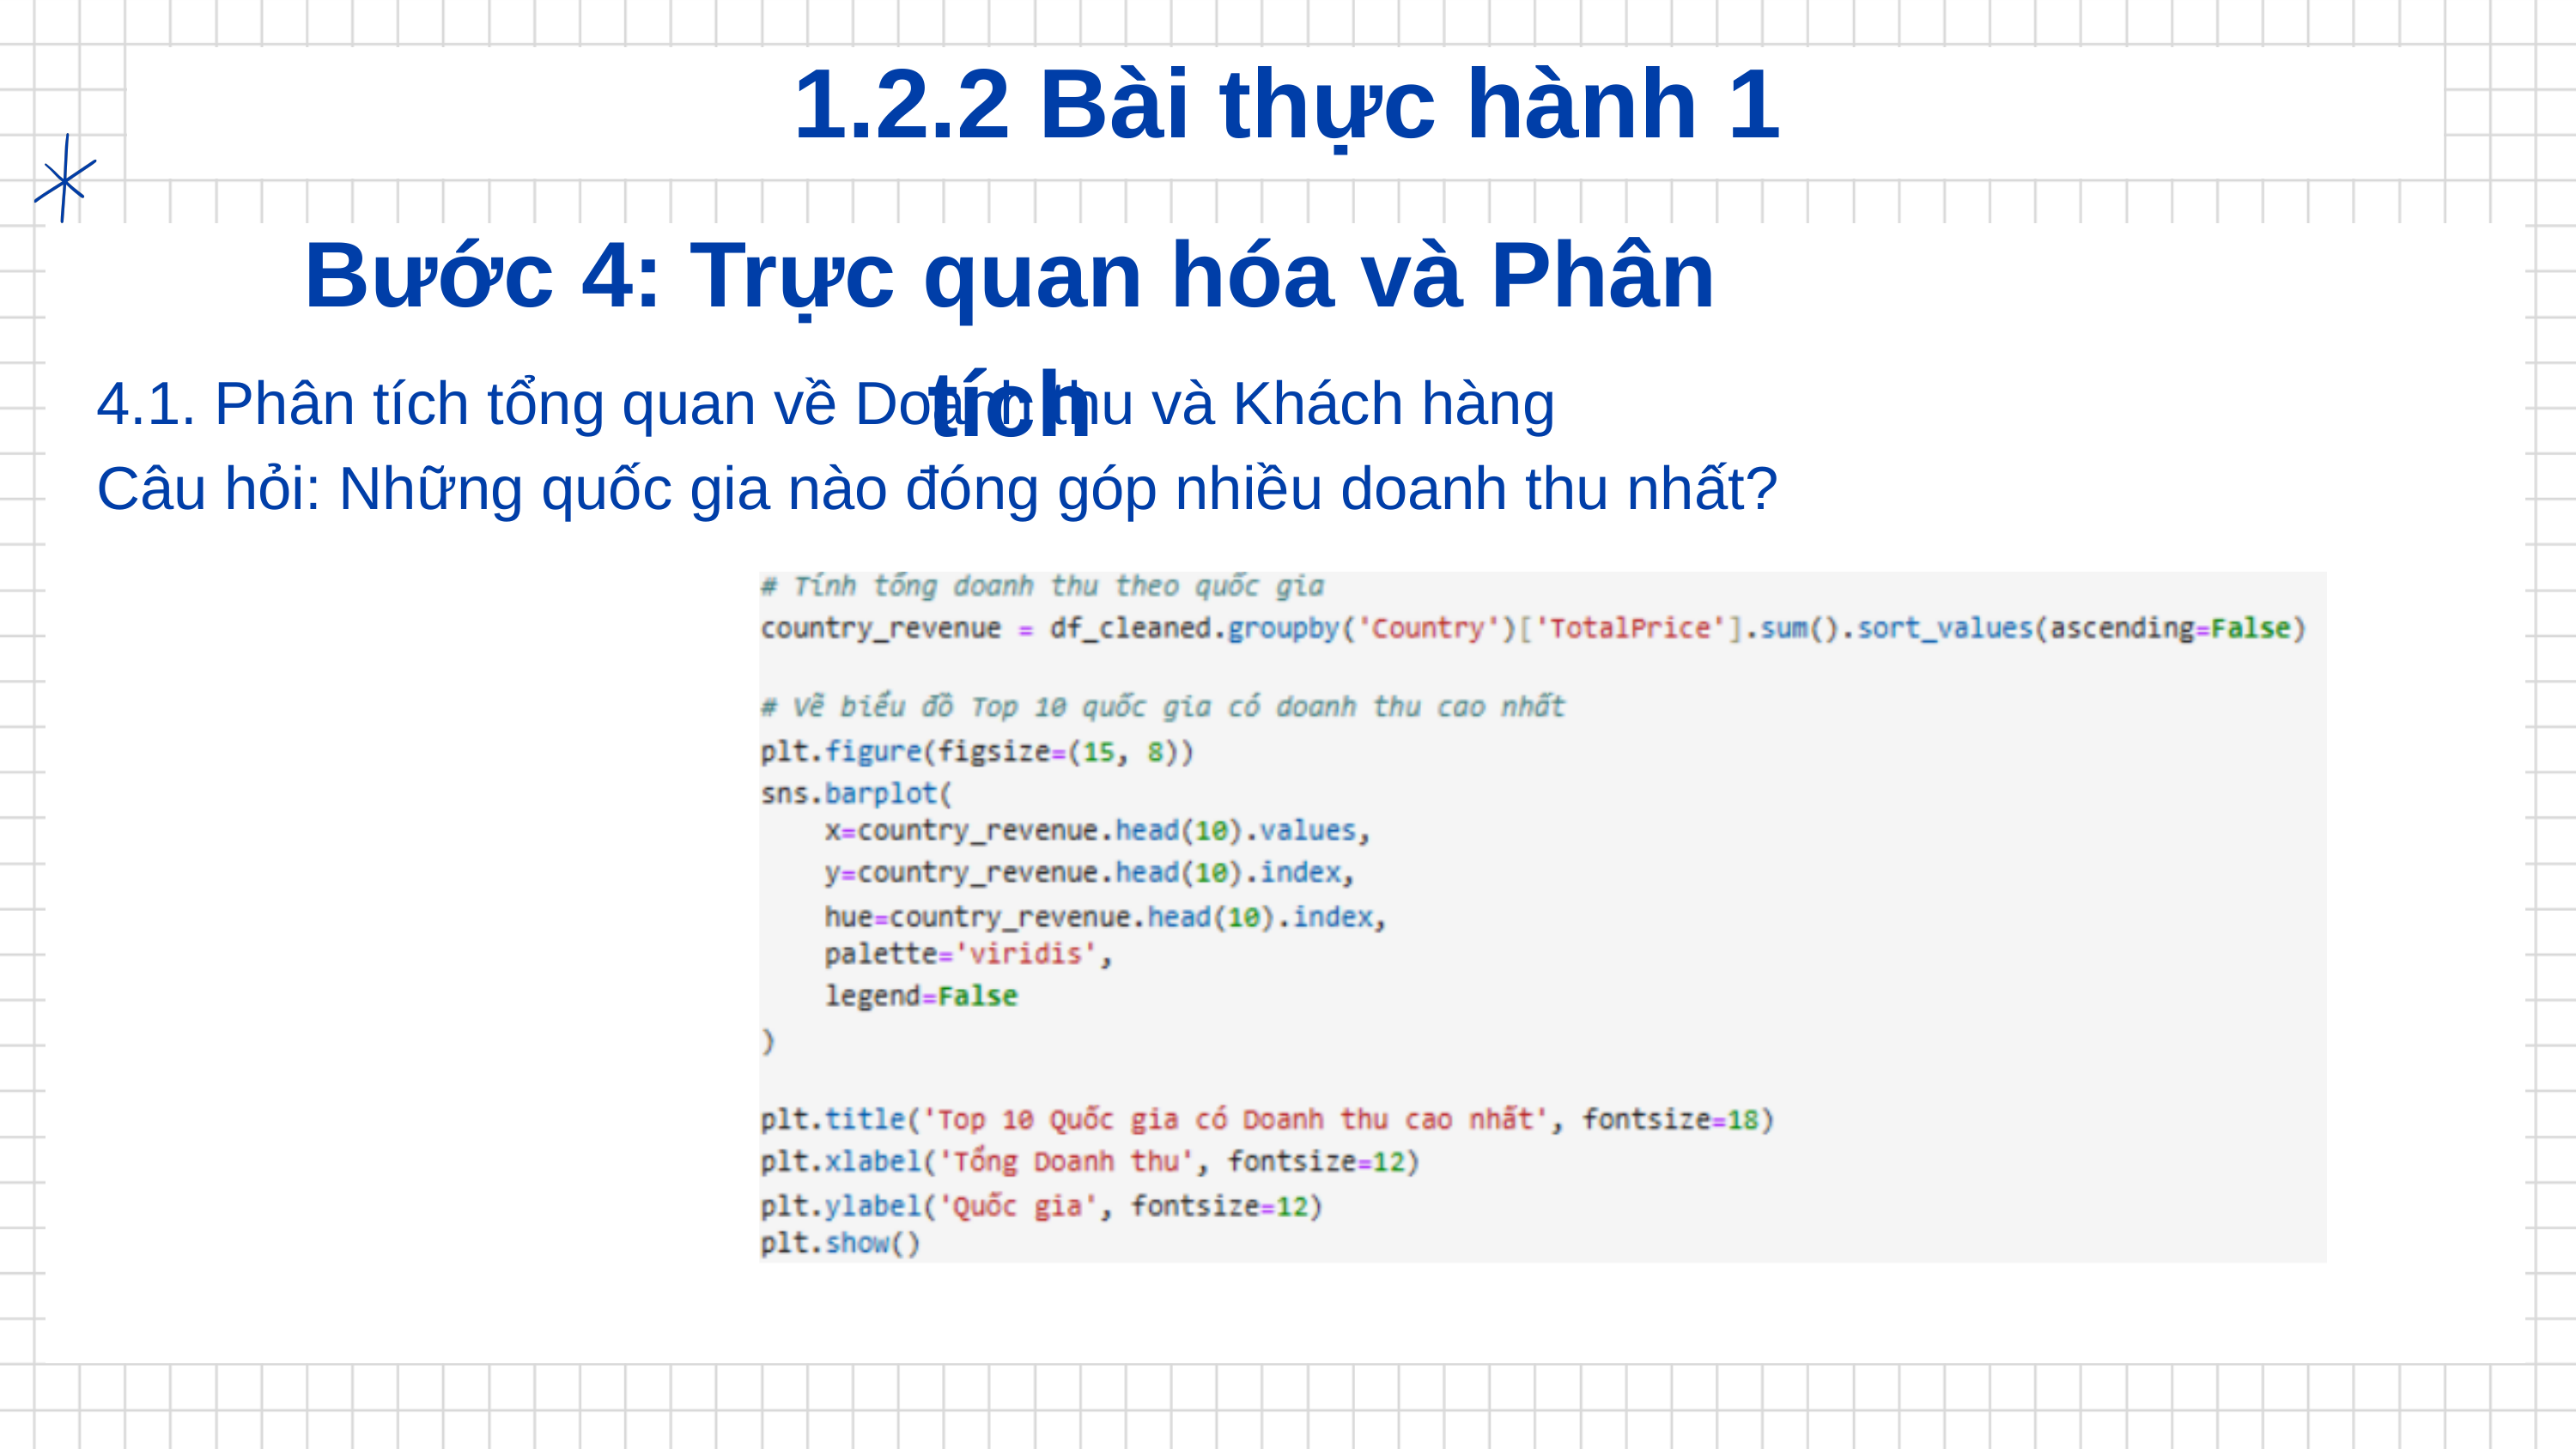

1.2.2 Bài thực hành 1

Bước 4: Trực quan hóa và Phân tích

4.1. Phân tích tổng quan về Doanh thu và Khách hàng
Câu hỏi: Những quốc gia nào đóng góp nhiều doanh thu nhất?